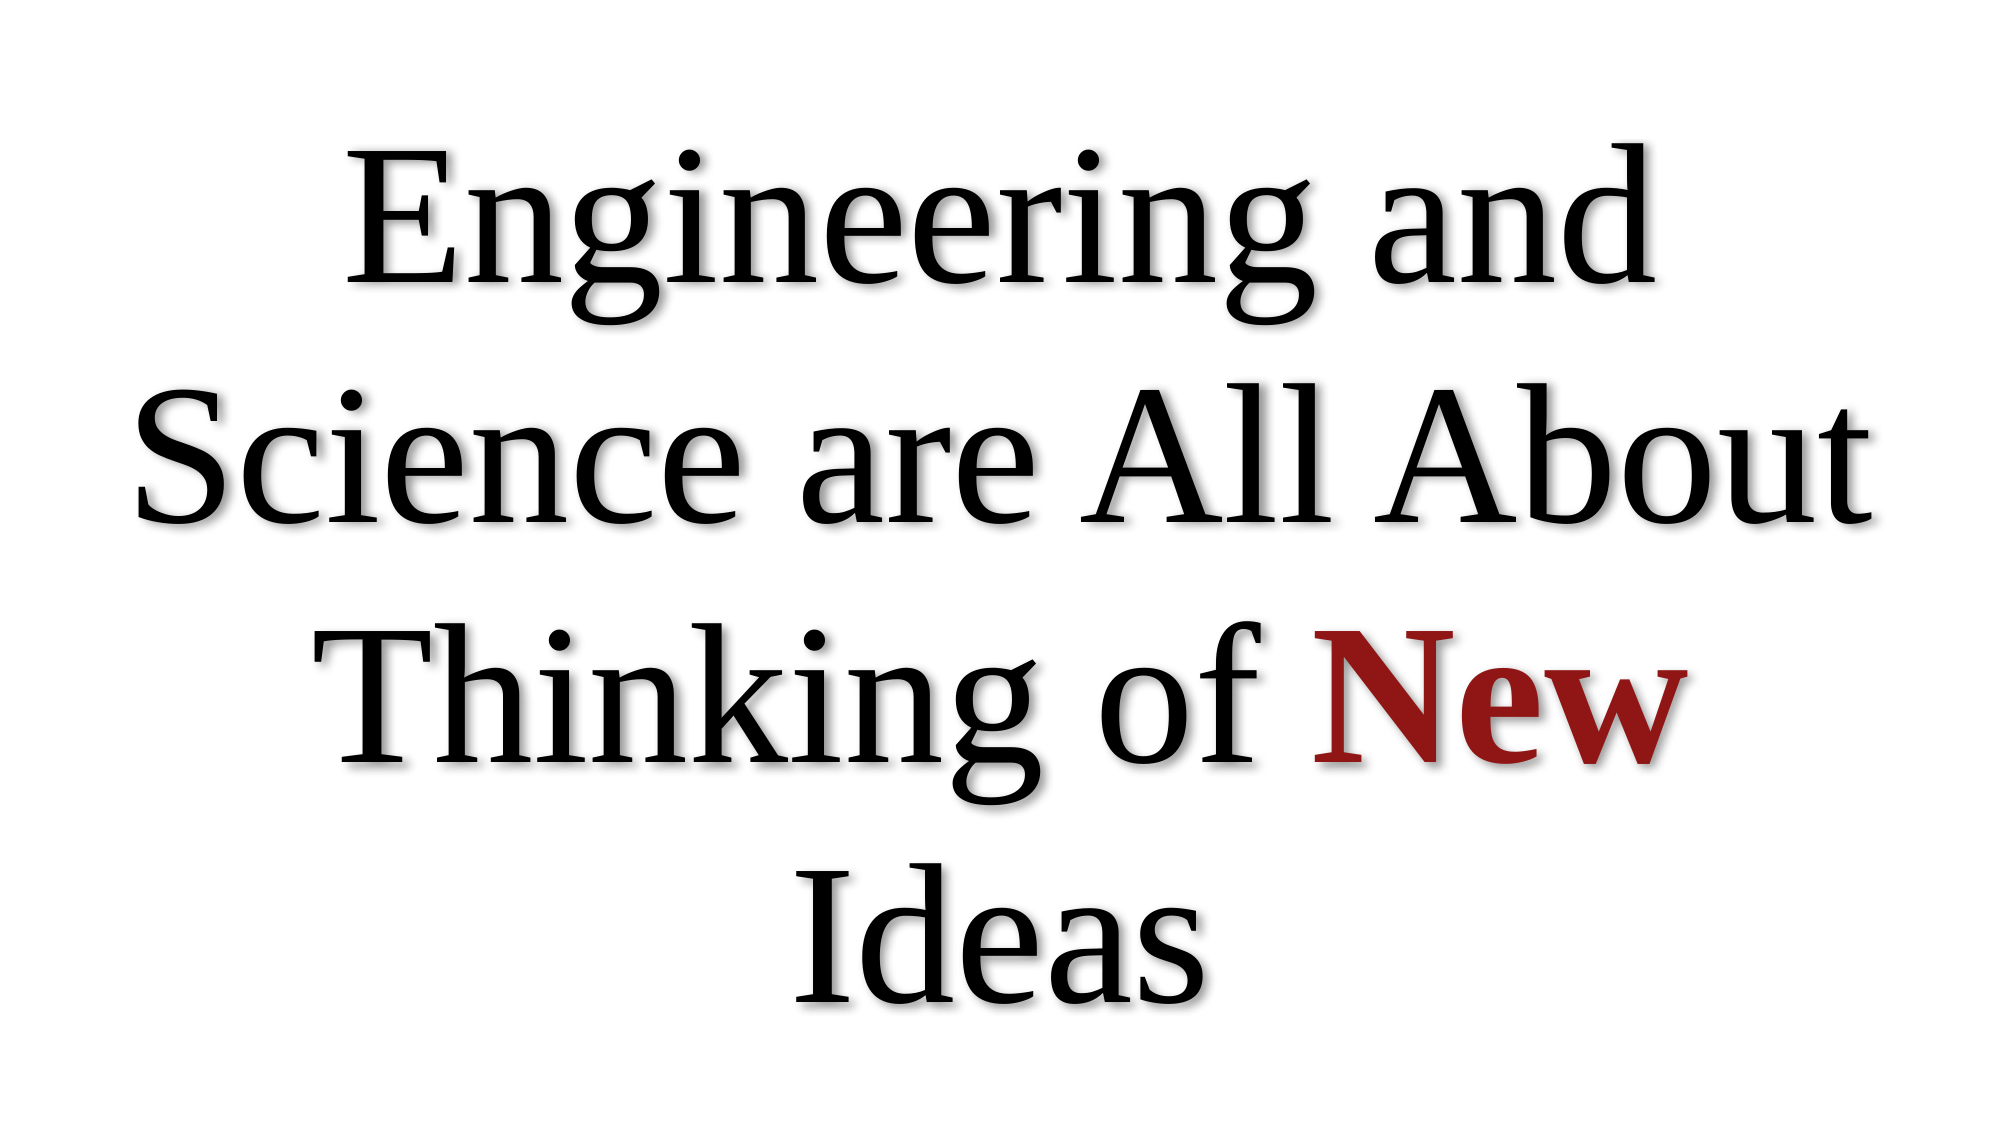

# Engineering and Science are All About Thinking of New Ideas